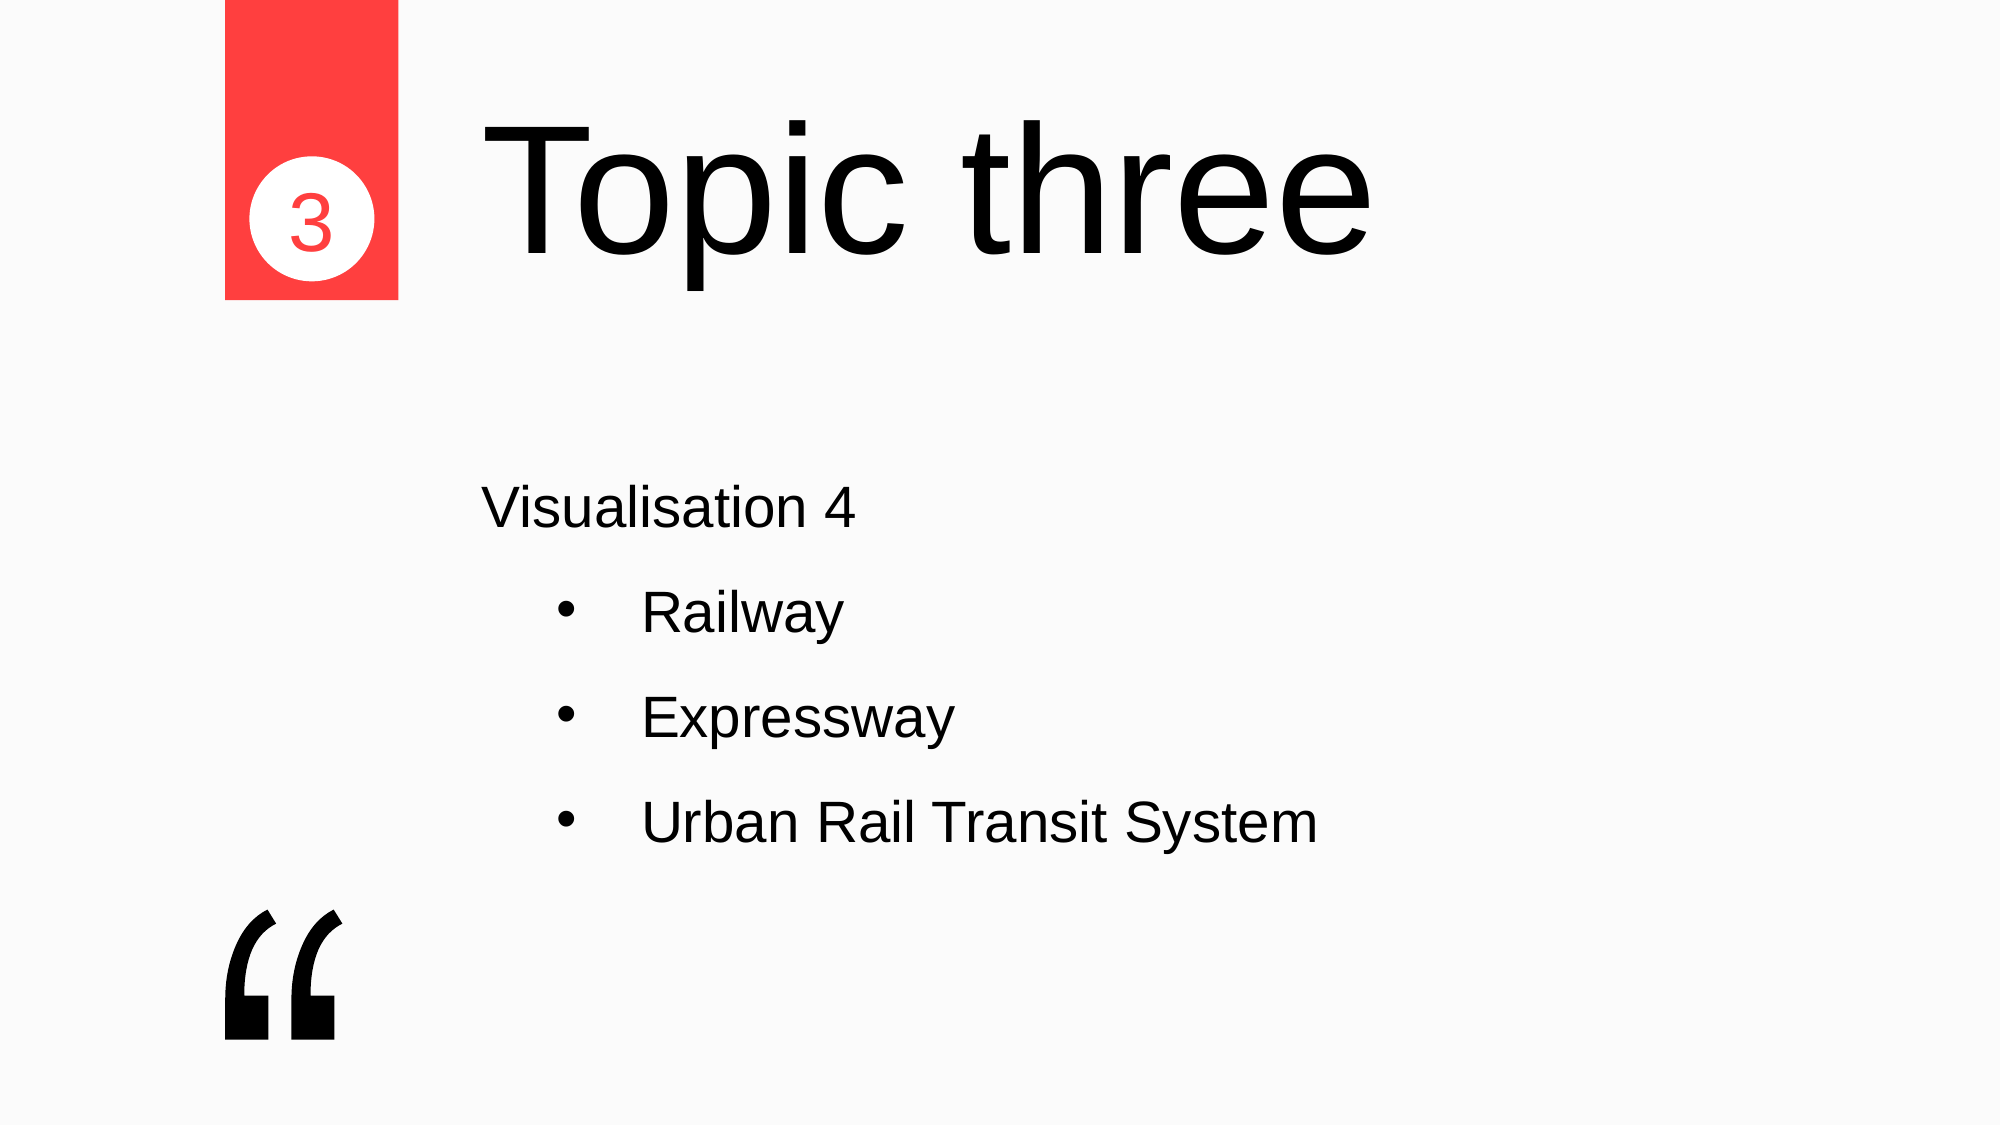

Topic three

3
Visualisation 4
Railway
Expressway
Urban Rail Transit System